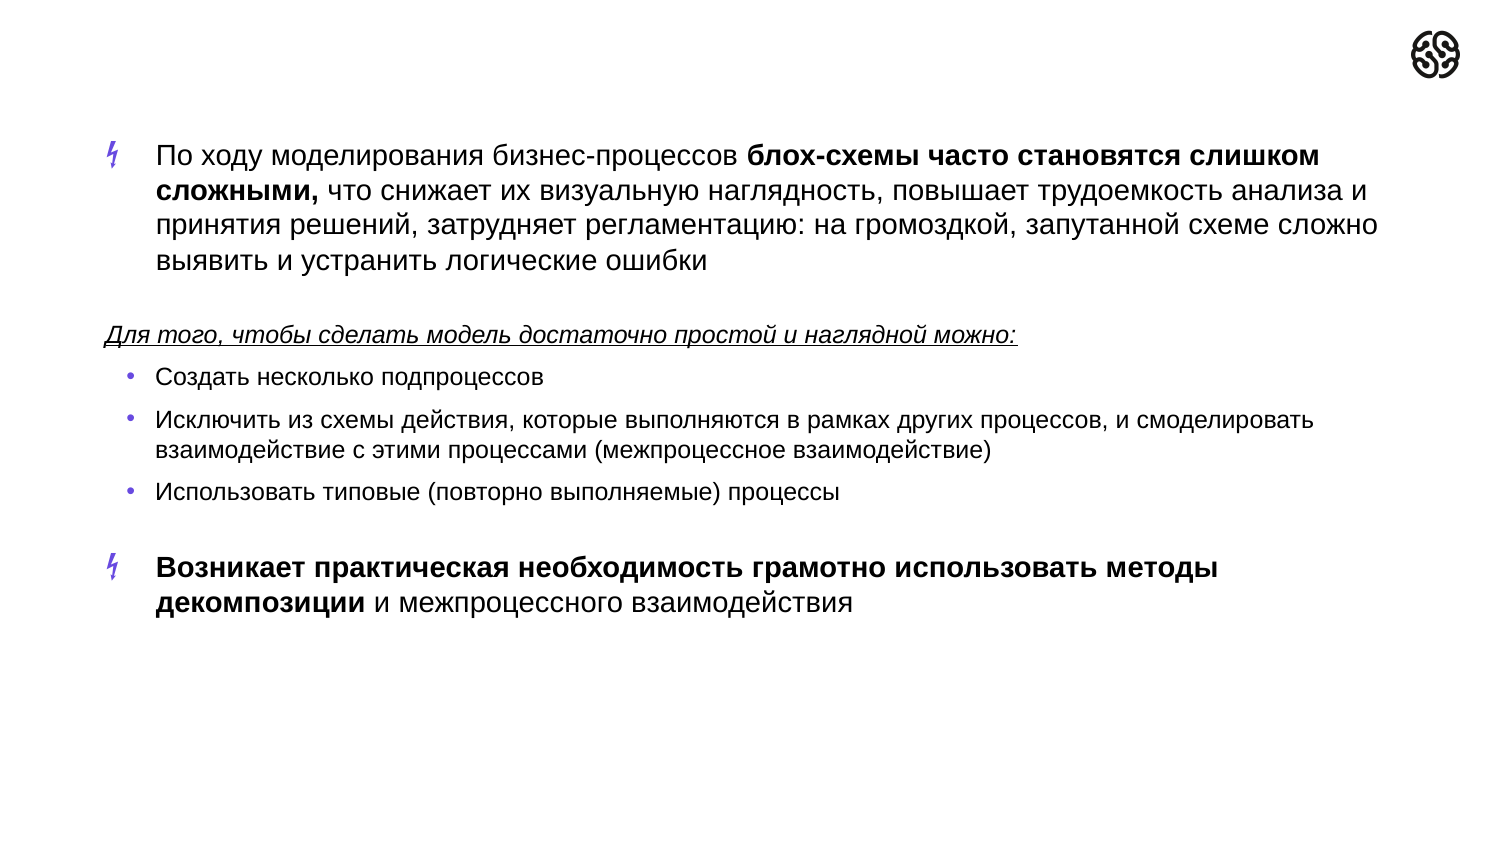

По ходу моделирования бизнес-процессов блох-схемы часто становятся слишком сложными, что снижает их визуальную наглядность, повышает трудоемкость анализа и принятия решений, затрудняет регламентацию: на громоздкой, запутанной схеме сложно выявить и устранить логические ошибки

Для того, чтобы сделать модель достаточно простой и наглядной можно:
Создать несколько подпроцессов
Исключить из схемы действия, которые выполняются в рамках других процессов, и смоделировать взаимодействие с этими процессами (межпроцессное взаимодействие)
Использовать типовые (повторно выполняемые) процессы

Возникает практическая необходимость грамотно использовать методы декомпозиции и межпроцессного взаимодействия